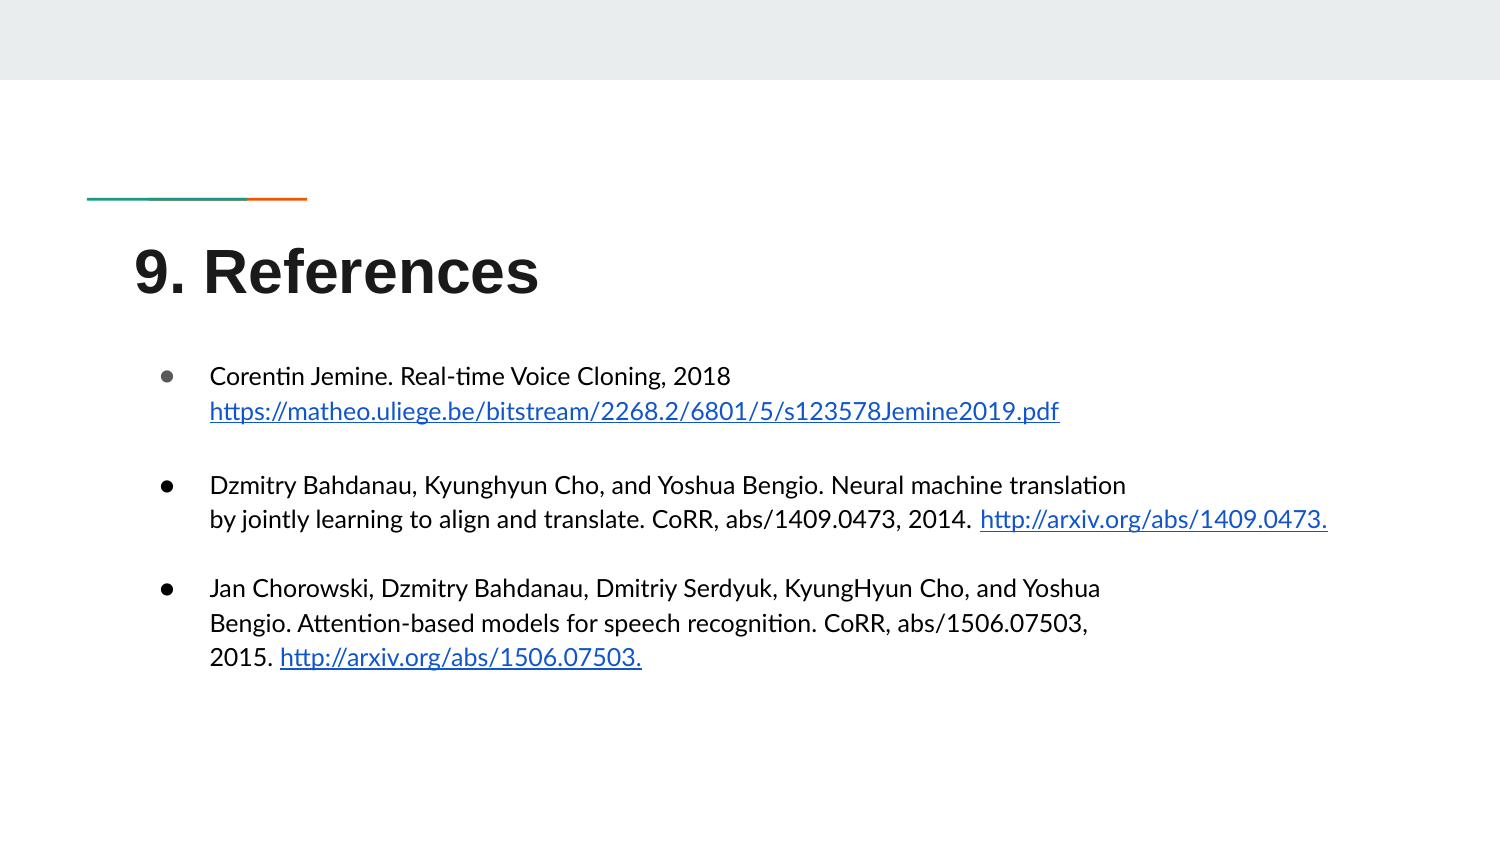

# 9. References
Corentin Jemine. Real-time Voice Cloning, 2018 https://matheo.uliege.be/bitstream/2268.2/6801/5/s123578Jemine2019.pdf

Dzmitry Bahdanau, Kyunghyun Cho, and Yoshua Bengio. Neural machine translation
by jointly learning to align and translate. CoRR, abs/1409.0473, 2014. http://arxiv.org/abs/1409.0473.

Jan Chorowski, Dzmitry Bahdanau, Dmitriy Serdyuk, KyungHyun Cho, and Yoshua
Bengio. Attention-based models for speech recognition. CoRR, abs/1506.07503,
2015. http://arxiv.org/abs/1506.07503.